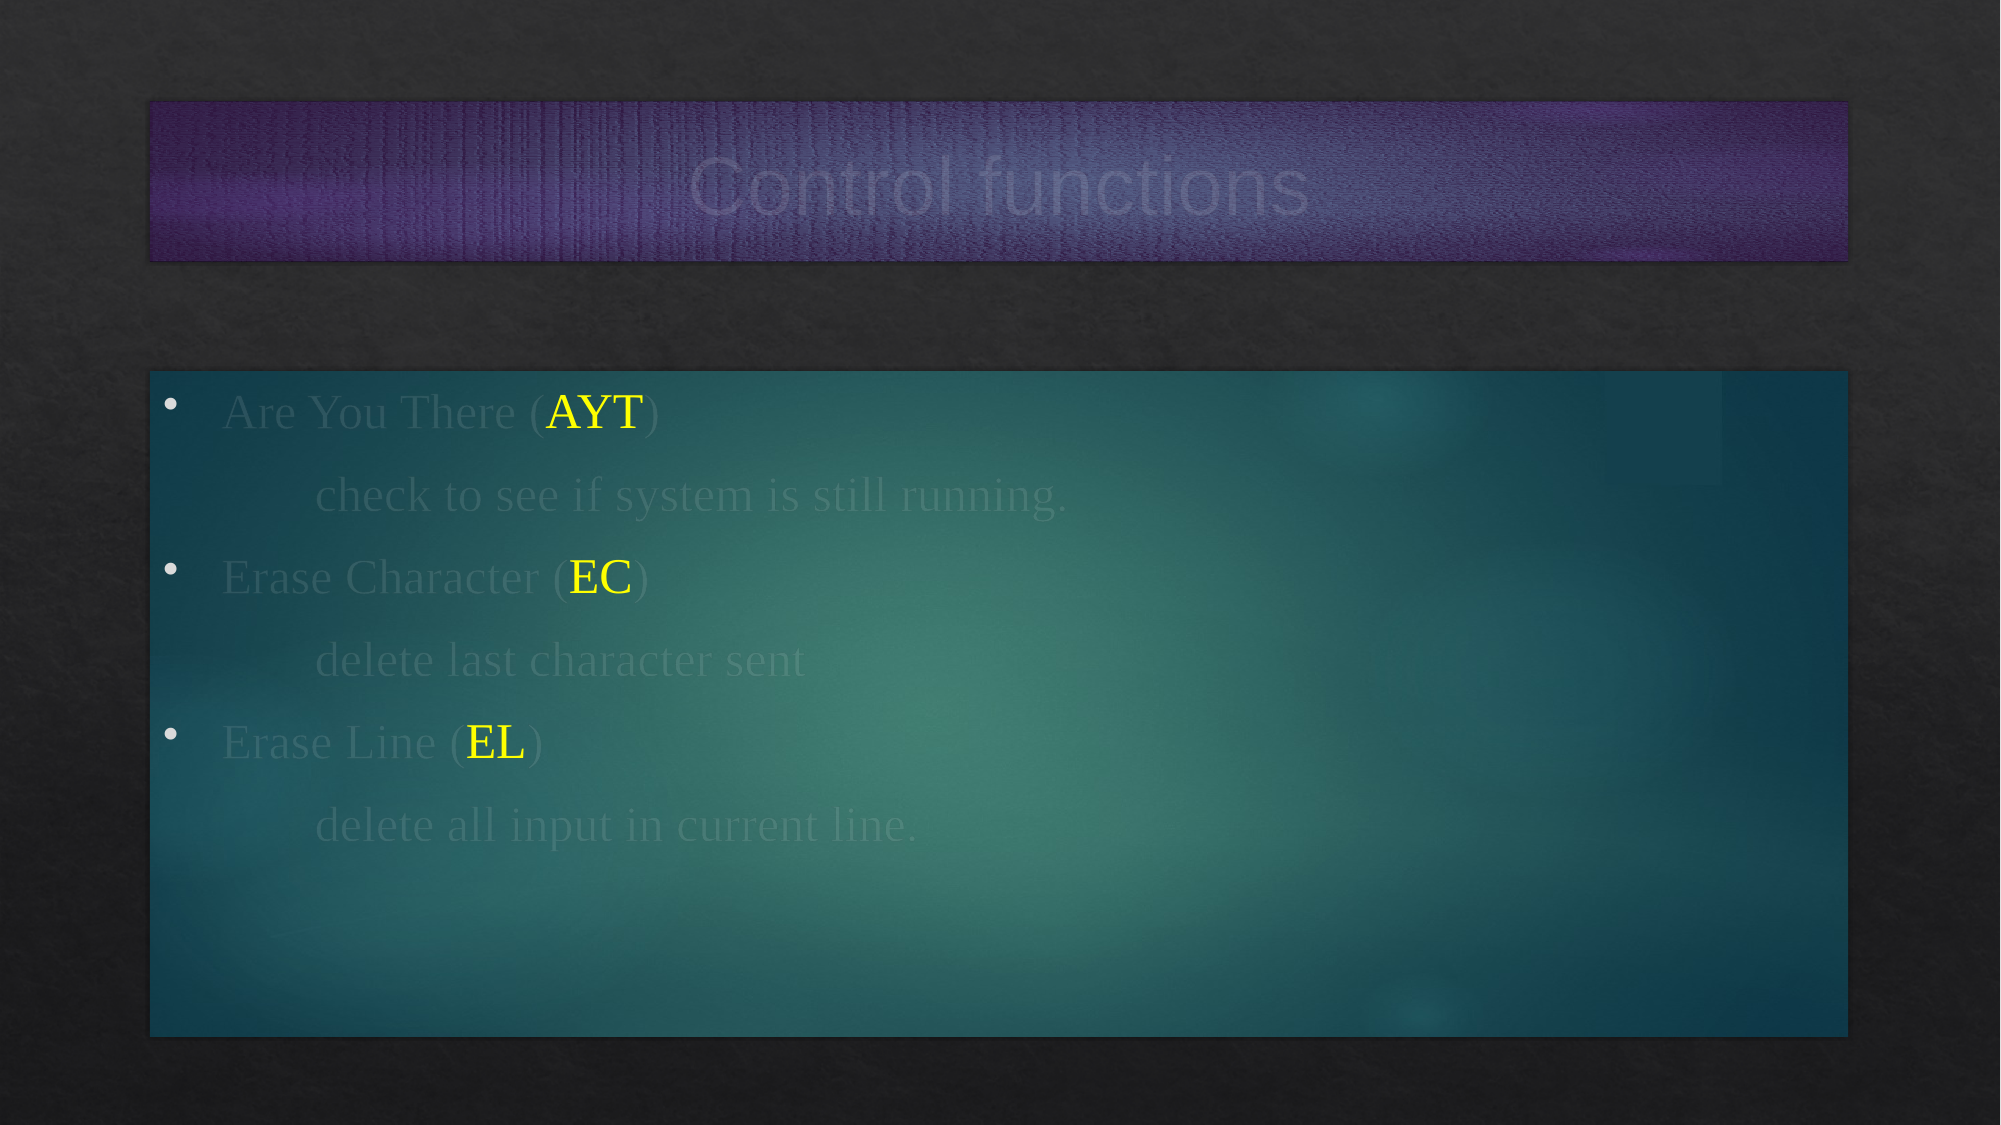

# Control functions
Are You There (AYT)
	check to see if system is still running.
Erase Character (EC)
	delete last character sent
Erase Line (EL)
	delete all input in current line.